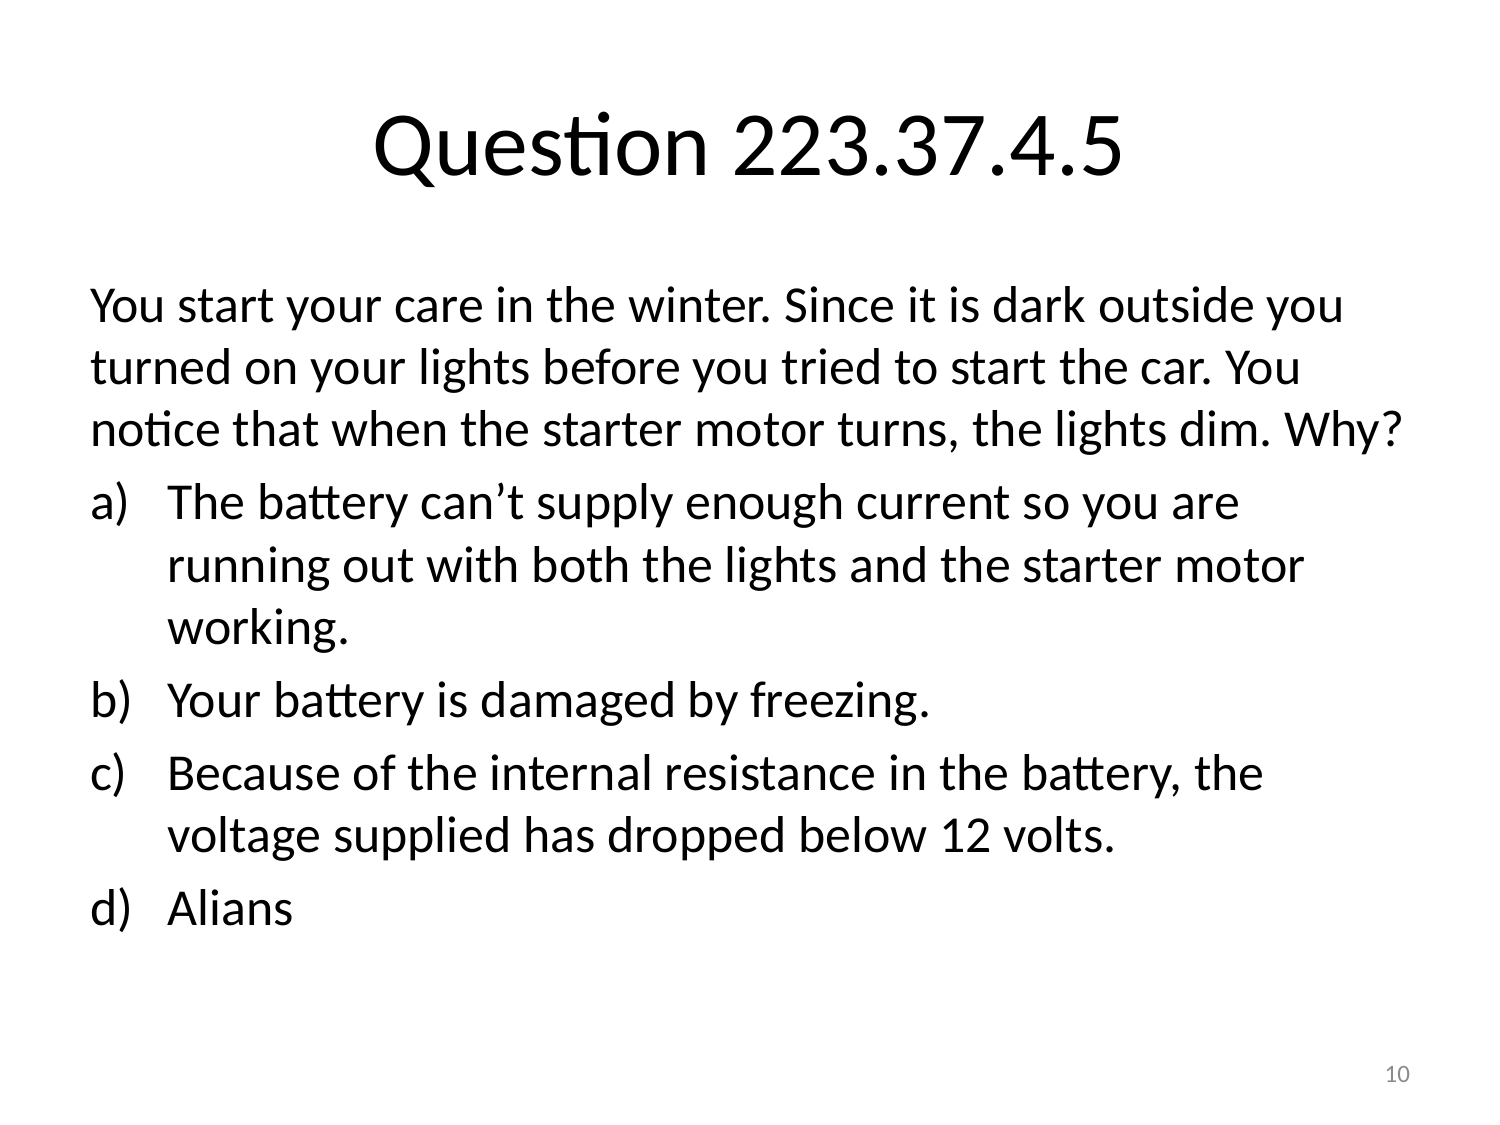

# Question 223.37.4.5
You start your care in the winter. Since it is dark outside you turned on your lights before you tried to start the car. You notice that when the starter motor turns, the lights dim. Why?
The battery can’t supply enough current so you are running out with both the lights and the starter motor working.
Your battery is damaged by freezing.
Because of the internal resistance in the battery, the voltage supplied has dropped below 12 volts.
Alians
10